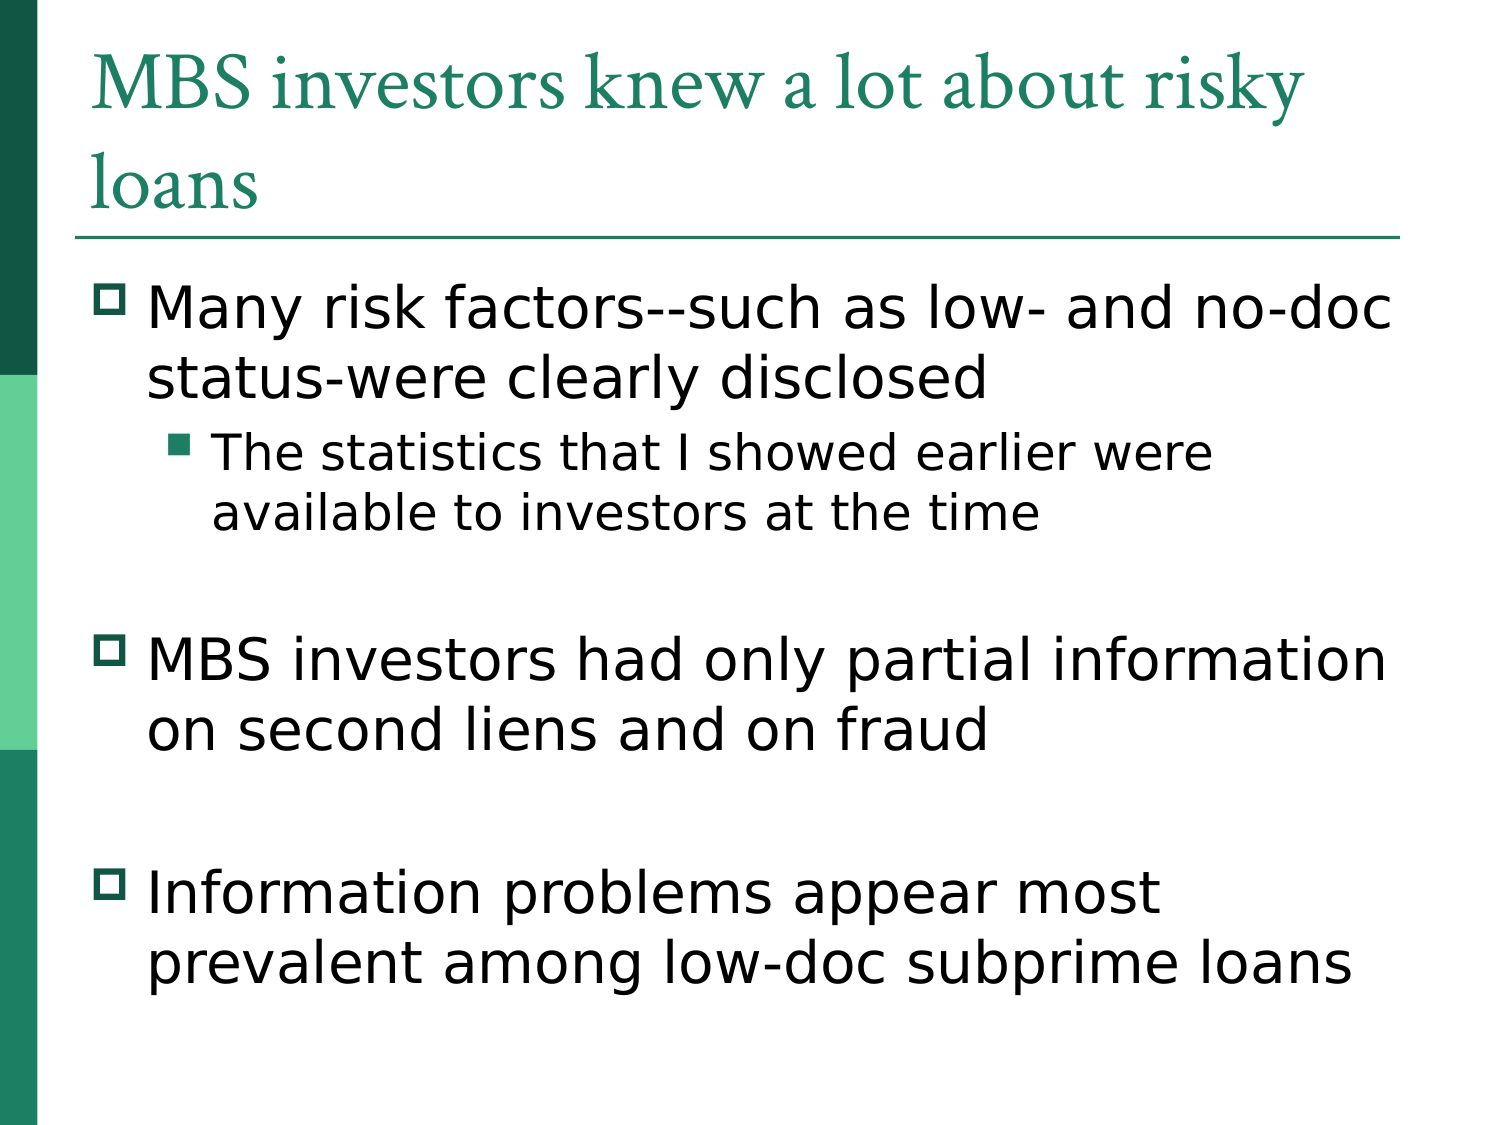

# MBS investors knew a lot about risky loans
Many risk factors--such as low- and no-doc status-were clearly disclosed
The statistics that I showed earlier were available to investors at the time

MBS investors had only partial information on second liens and on fraud

Information problems appear most prevalent among low-doc subprime loans